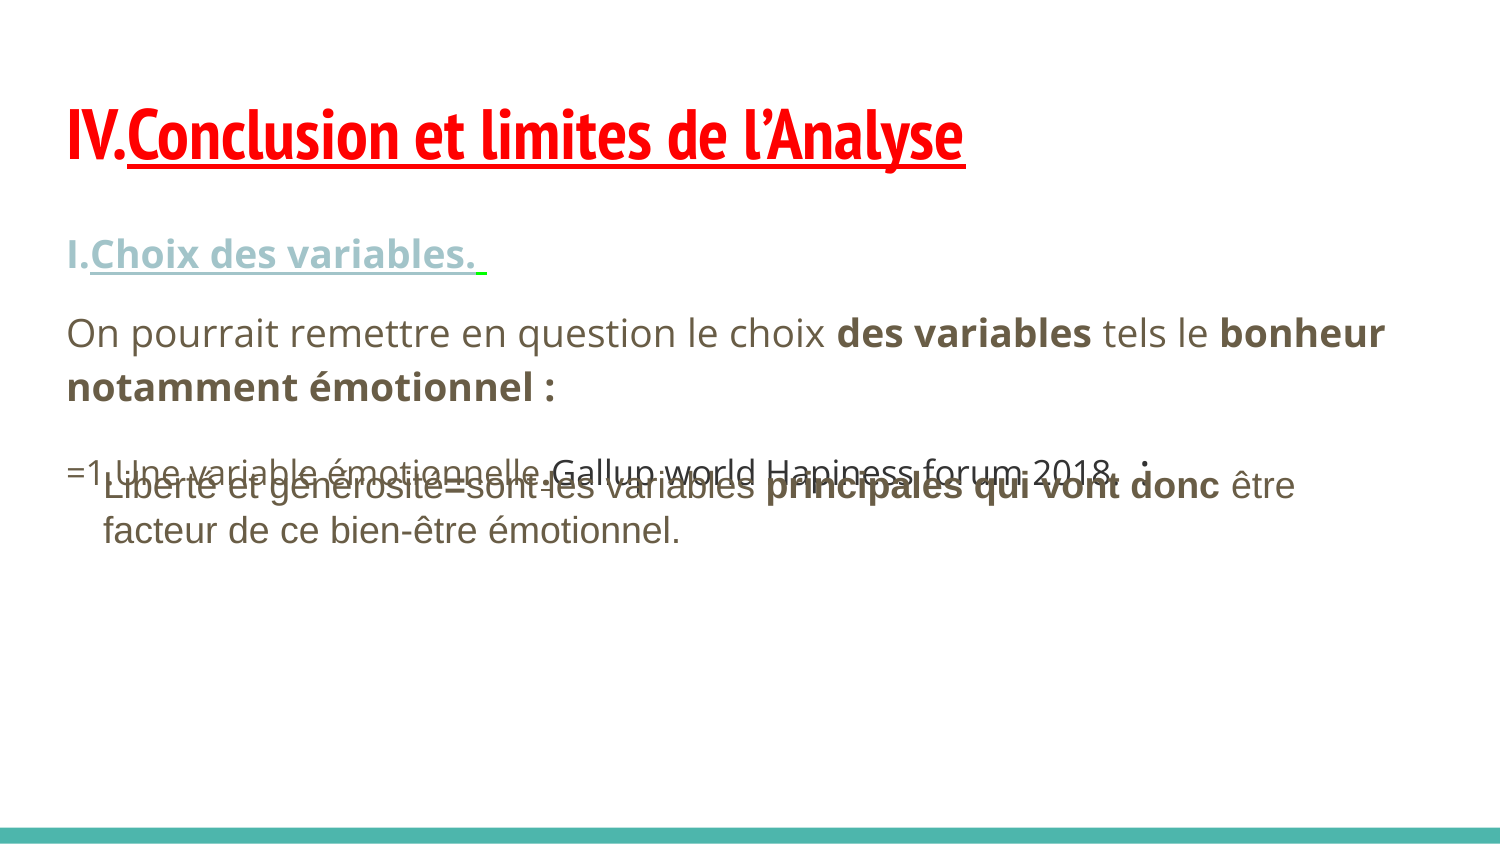

# IV.Conclusion et limites de l’Analyse
I.Choix des variables.
On pourrait remettre en question le choix des variables tels le bonheur notamment émotionnel :
=1.Une variable émotionnelle.Gallup world Hapiness forum 2018.  :

Liberté et générosité=sont les variables principales qui vont donc être facteur de ce bien-être émotionnel.